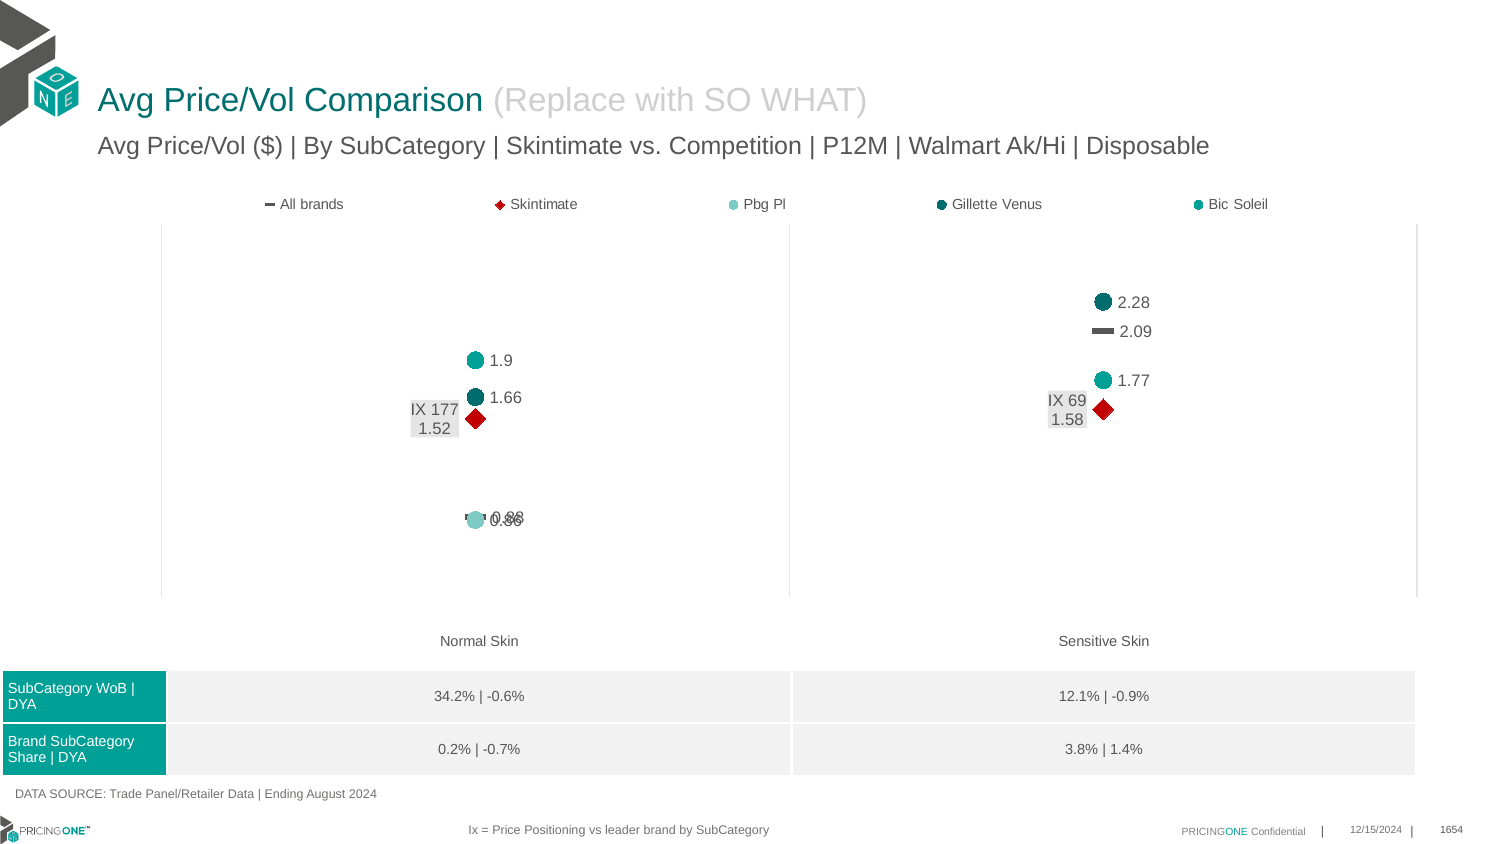

# Avg Price/Vol Comparison (Replace with SO WHAT)
Avg Price/Vol ($) | By SubCategory | Skintimate vs. Competition | P12M | Walmart Ak/Hi | Disposable

### Chart

| Category | All brands | Skintimate | Pbg Pl | Gillette Venus | Bic Soleil |
|---|---|---|---|---|---|
| IX 177 | 0.88 | 1.52 | 0.86 | 1.66 | 1.9 |
| IX 69 | 2.09 | 1.58 | None | 2.28 | 1.77 |
|  | Normal Skin | Sensitive Skin |
| --- | --- | --- |
| SubCategory WoB | DYA | 34.2% | -0.6% | 12.1% | -0.9% |
| Brand SubCategory Share | DYA | 0.2% | -0.7% | 3.8% | 1.4% |
DATA SOURCE: Trade Panel/Retailer Data | Ending August 2024
Ix = Price Positioning vs leader brand by SubCategory
12/15/2024
1654